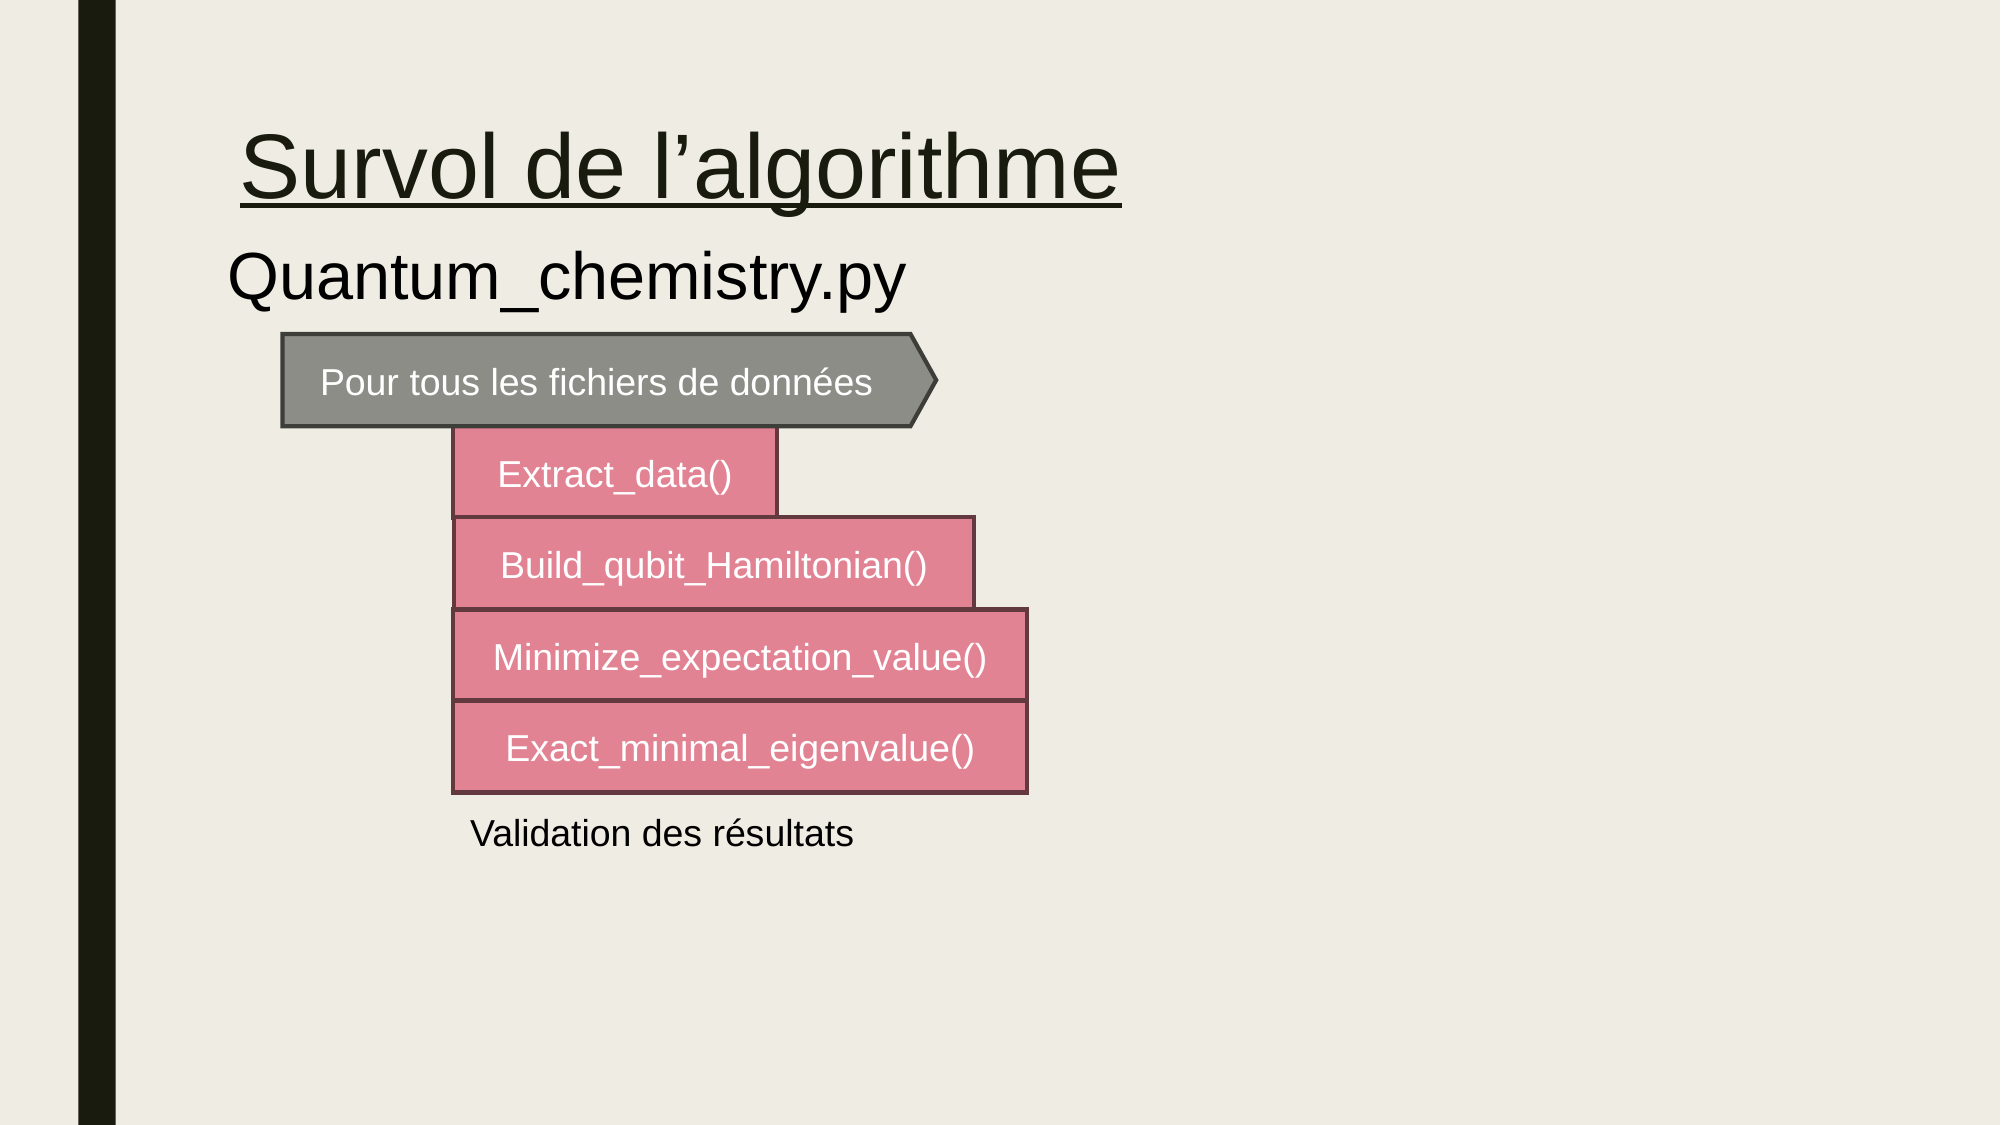

# Survol de l’algorithme
Quantum_chemistry.py
Pour tous les fichiers de données
Extract_data()
Build_qubit_Hamiltonian()
Minimize_expectation_value()
Exact_minimal_eigenvalue()
Validation des résultats